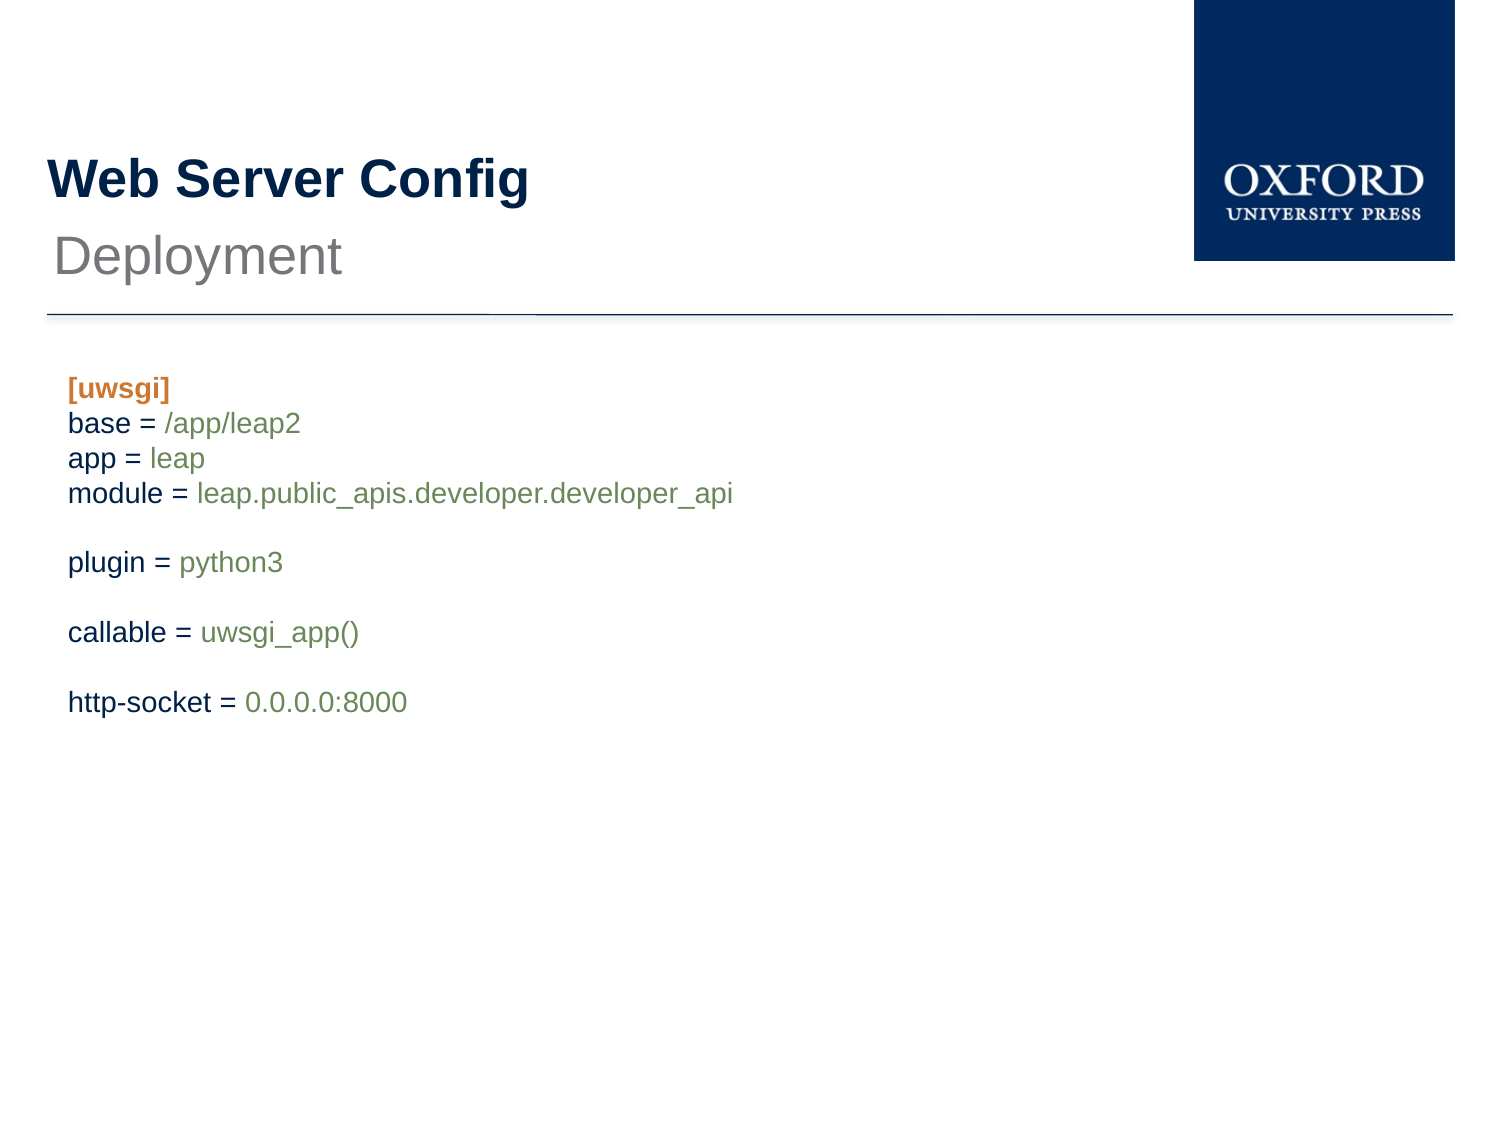

# Web Server Config
Deployment
[uwsgi]
base = /app/leap2
app = leap
module = leap.public_apis.developer.developer_api
plugin = python3
callable = uwsgi_app()
http-socket = 0.0.0.0:8000